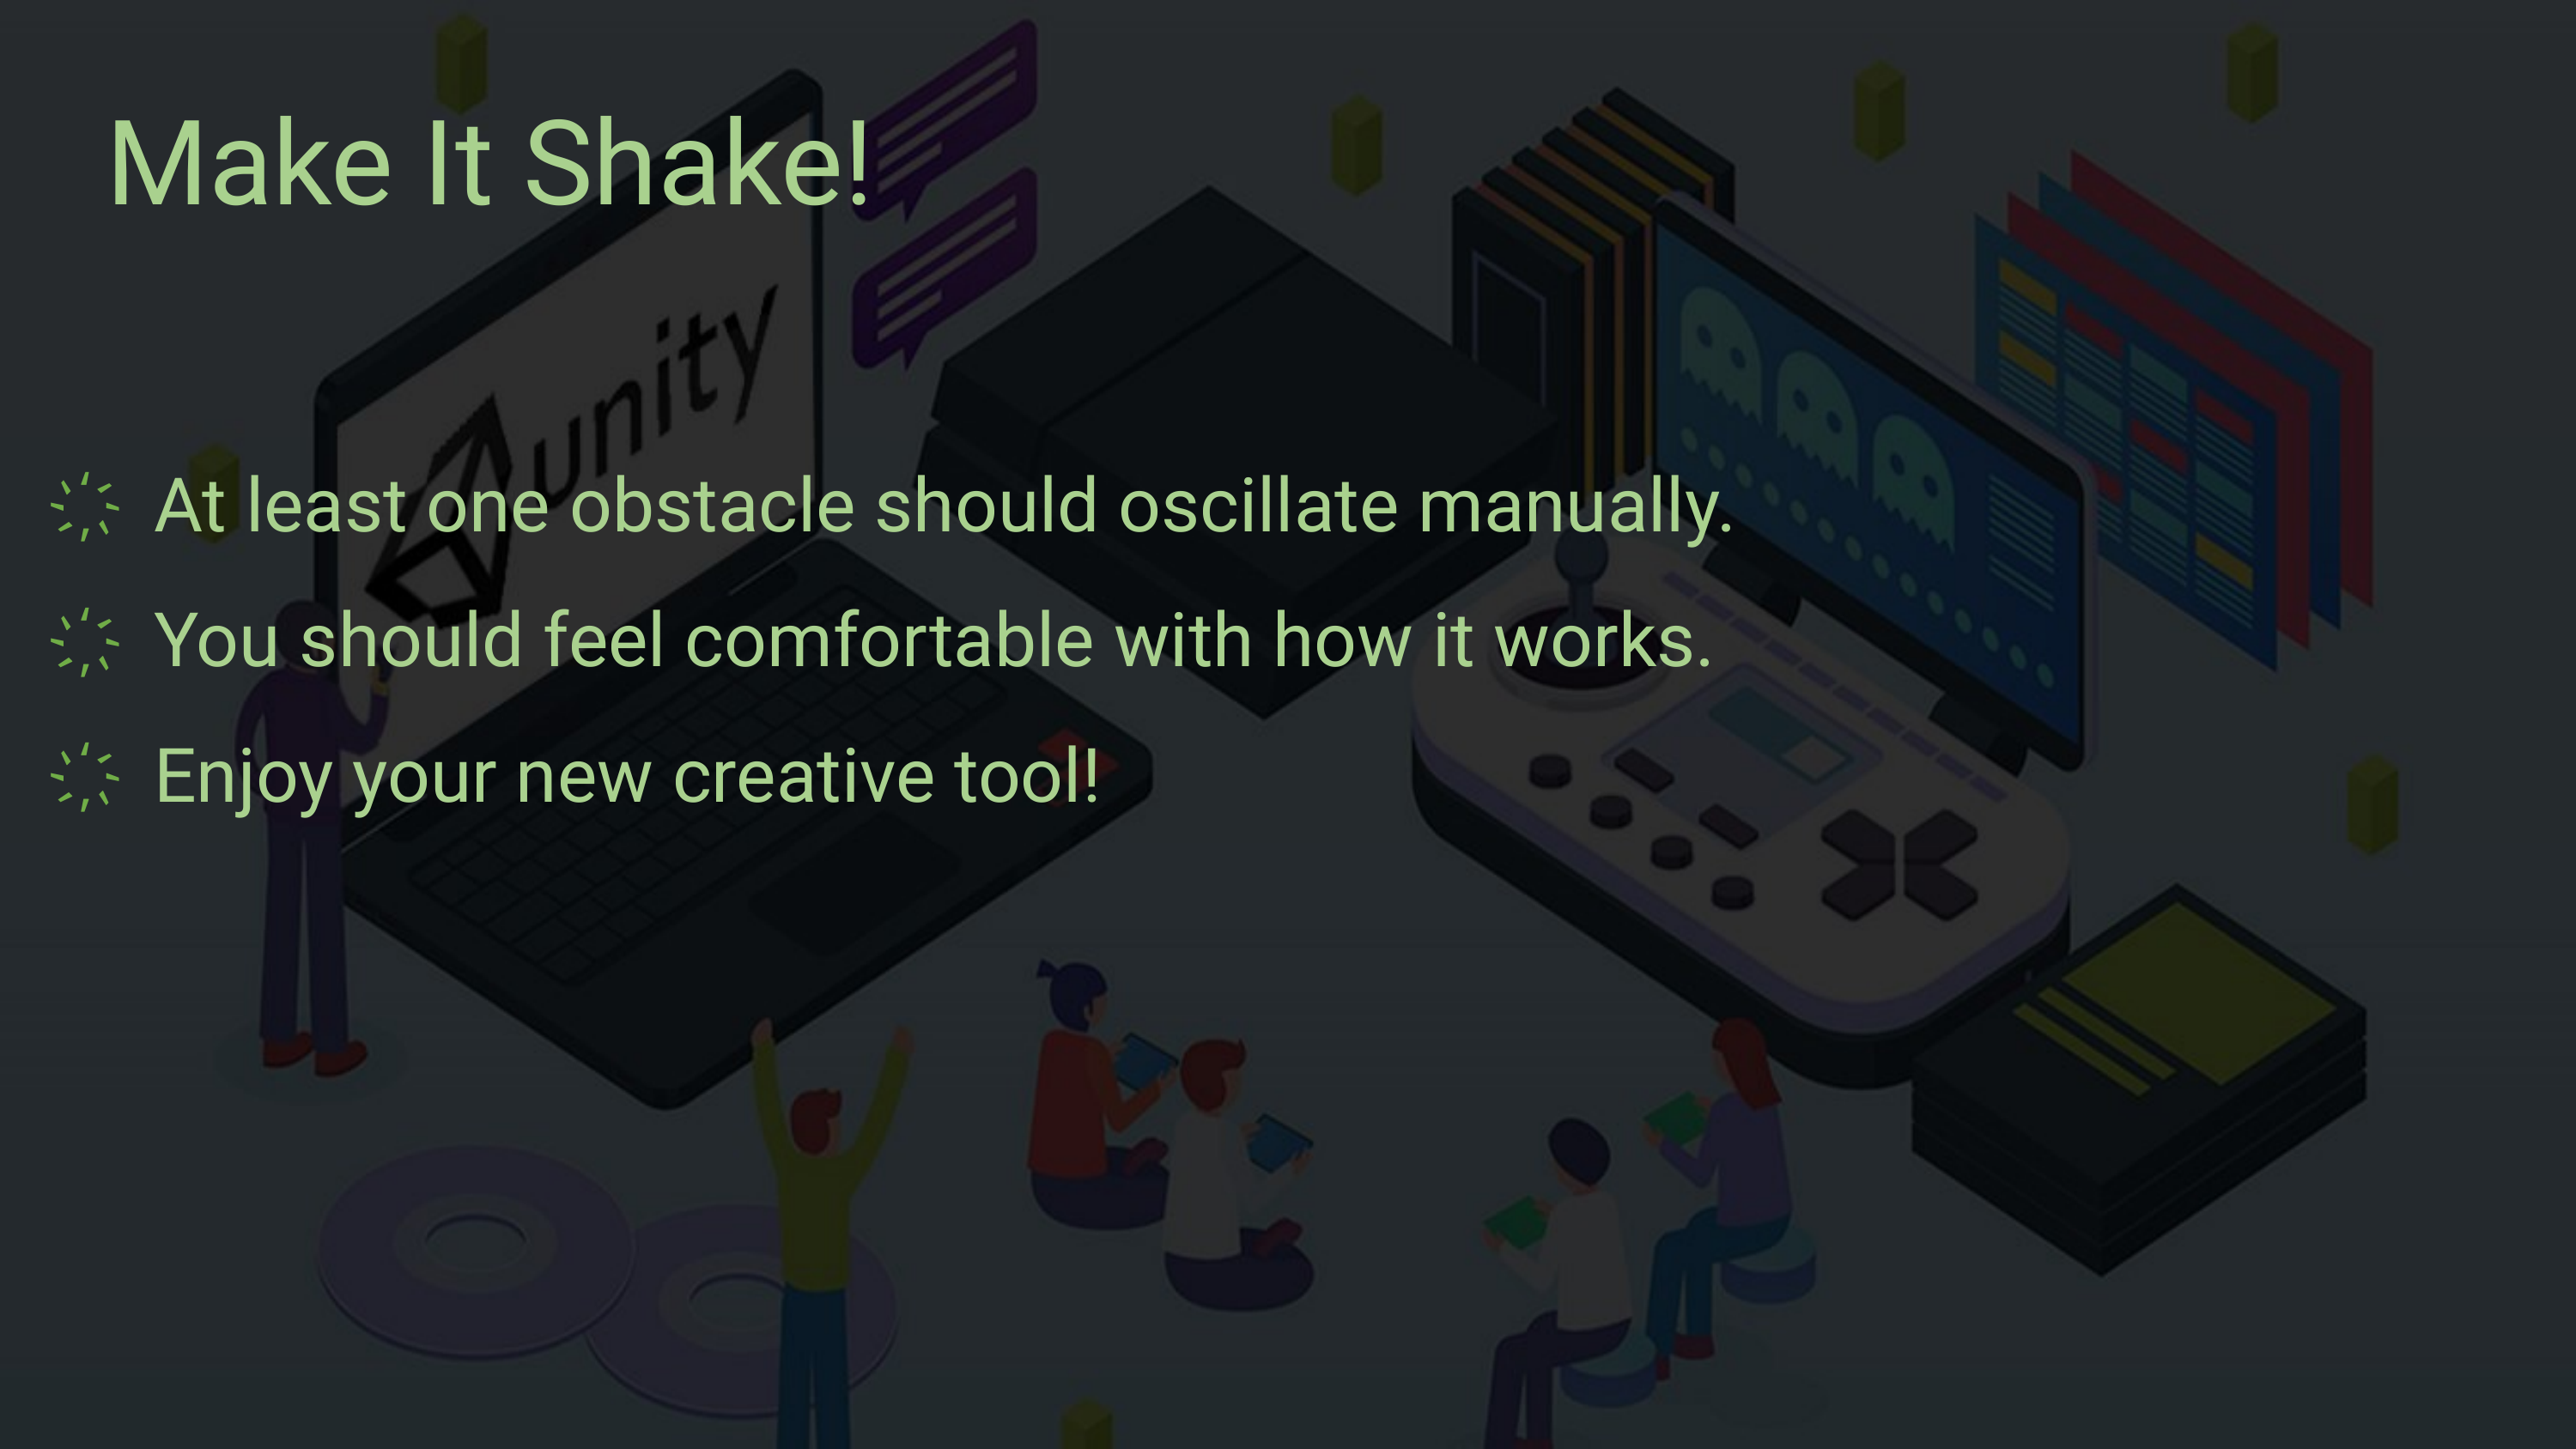

# Make It Shake!
At least one obstacle should oscillate manually.
You should feel comfortable with how it works.
Enjoy your new creative tool!